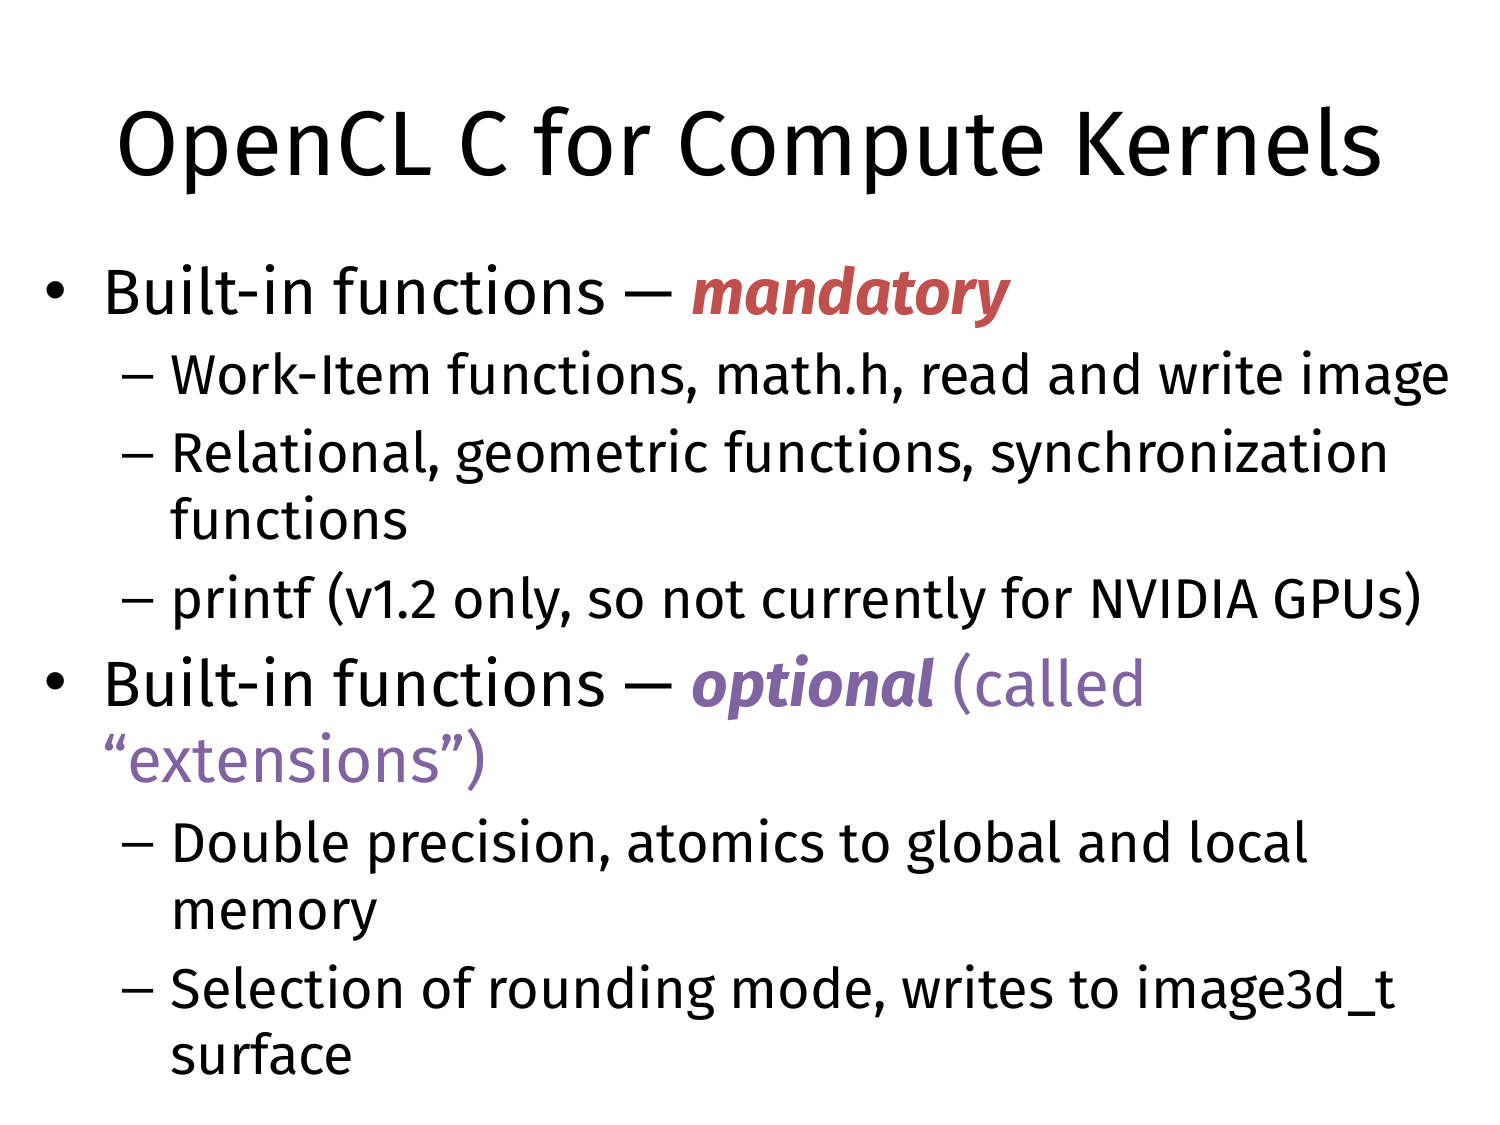

OpenCL C for Compute Kernels
Built-in functions — mandatory
Work-Item functions, math.h, read and write image
Relational, geometric functions, synchronization functions
printf (v1.2 only, so not currently for NVIDIA GPUs)
Built-in functions — optional (called “extensions”)
Double precision, atomics to global and local memory
Selection of rounding mode, writes to image3d_t surface